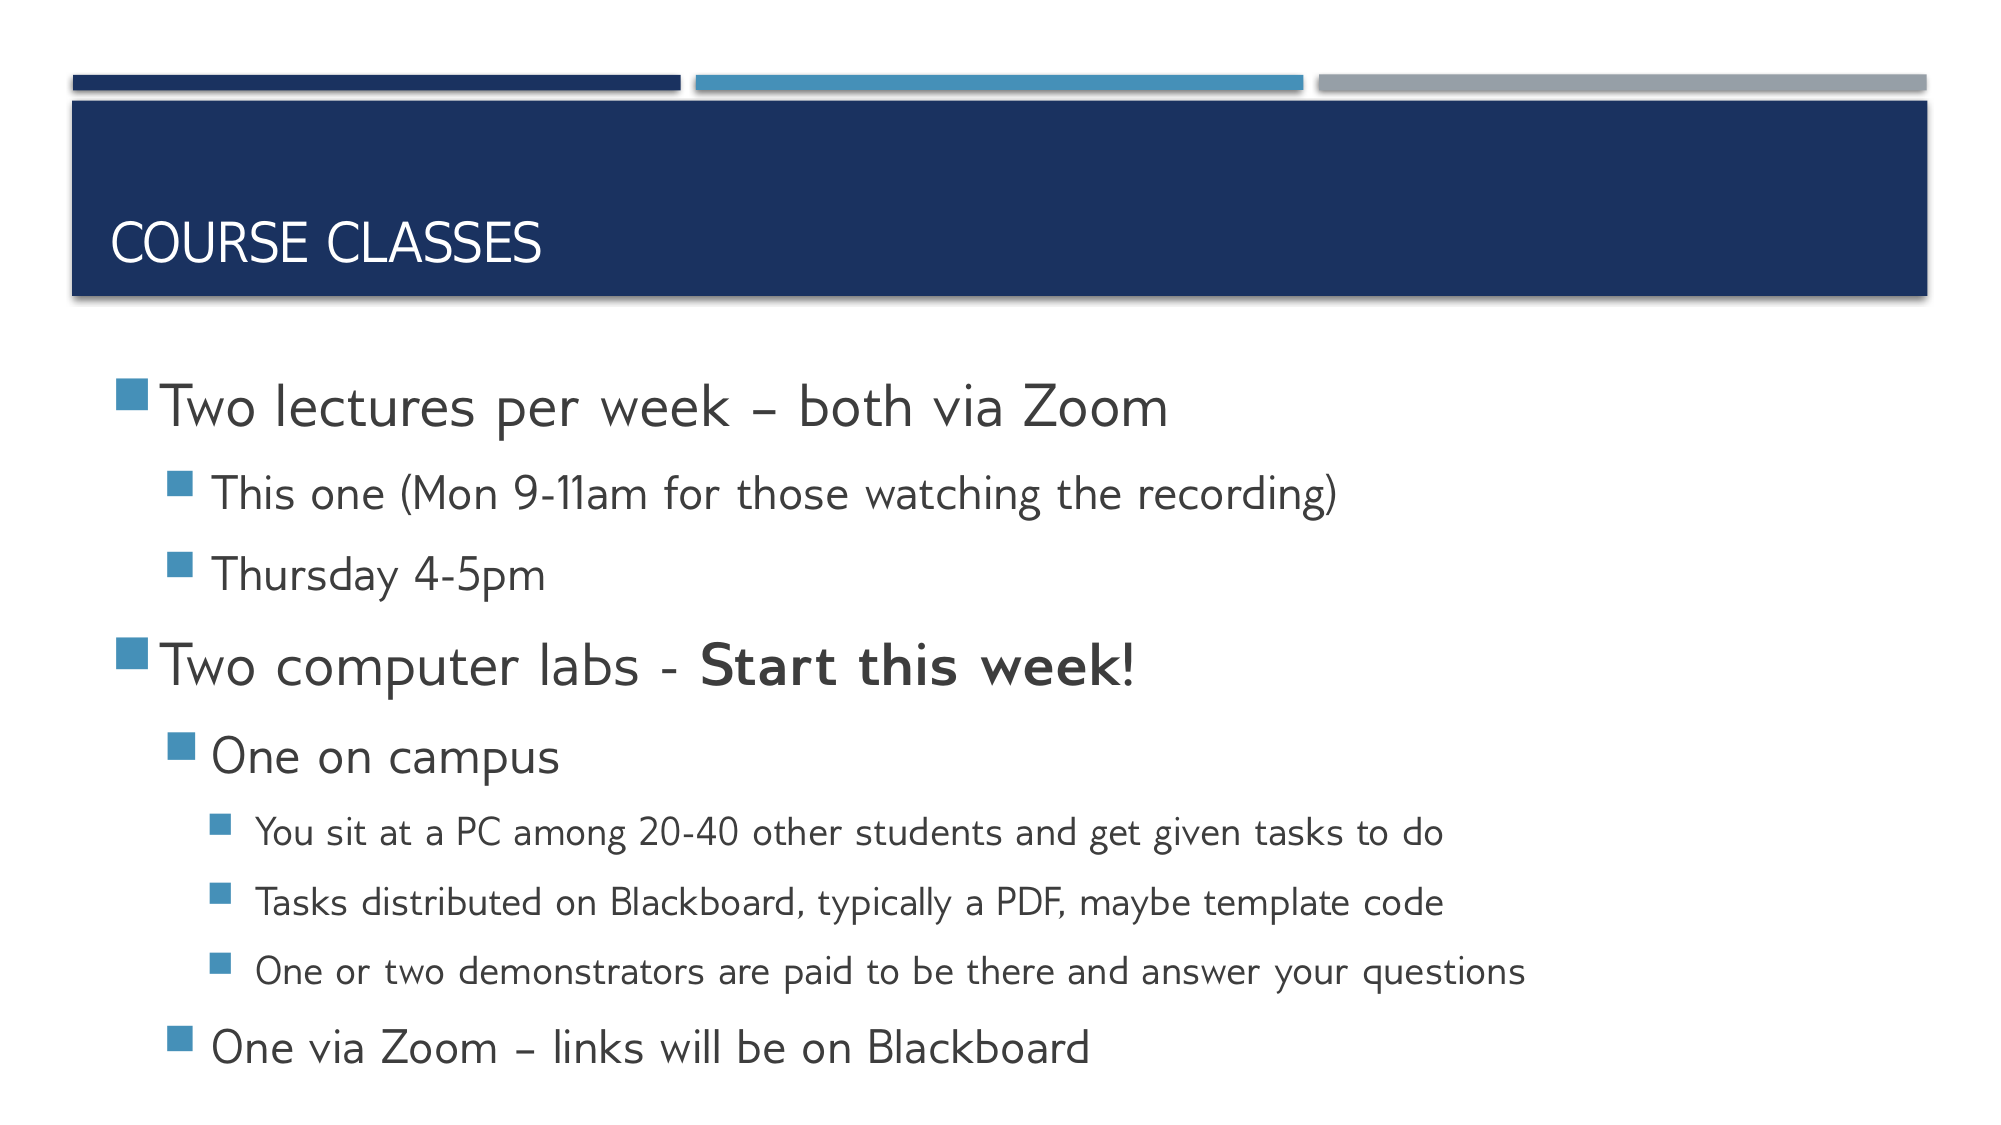

# Course Classes
Two lectures per week – both via Zoom
This one (Mon 9-11am for those watching the recording)
Thursday 4-5pm
Two computer labs - Start this week!
One on campus
You sit at a PC among 20-40 other students and get given tasks to do
Tasks distributed on Blackboard, typically a PDF, maybe template code
One or two demonstrators are paid to be there and answer your questions
One via Zoom – links will be on Blackboard